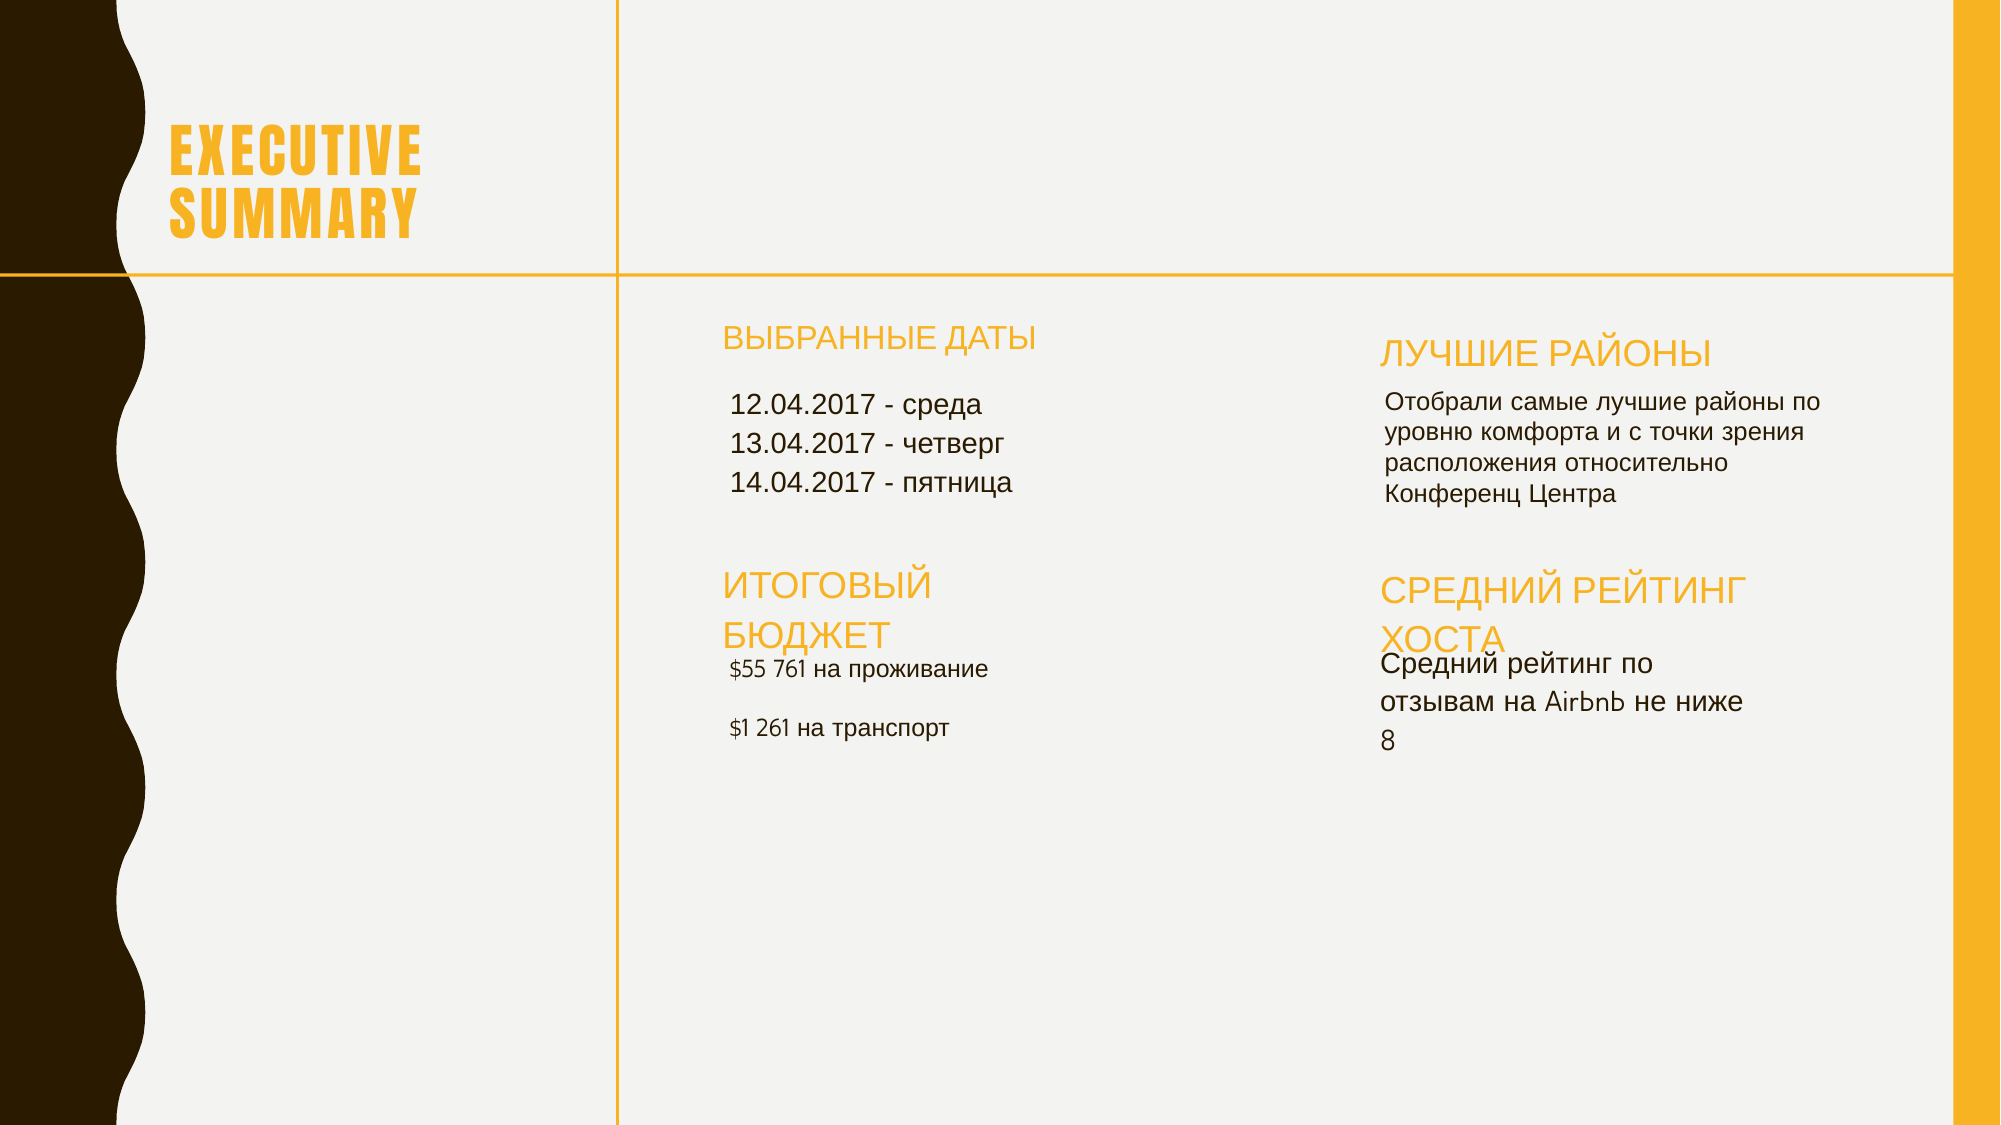

# Executive Summary
Выбранные даты
Лучшие районы
Отобрали самые лучшие районы по уровню комфорта и с точки зрения расположения относительно Конференц Центра
12.04.2017 - среда
13.04.2017 - четверг
14.04.2017 - пятница
Итоговый бюджет
Средний рейтинг хоста
$55 761 на проживание
$1 261 на транспорт
Средний рейтинг по отзывам на Airbnb не ниже 8
3